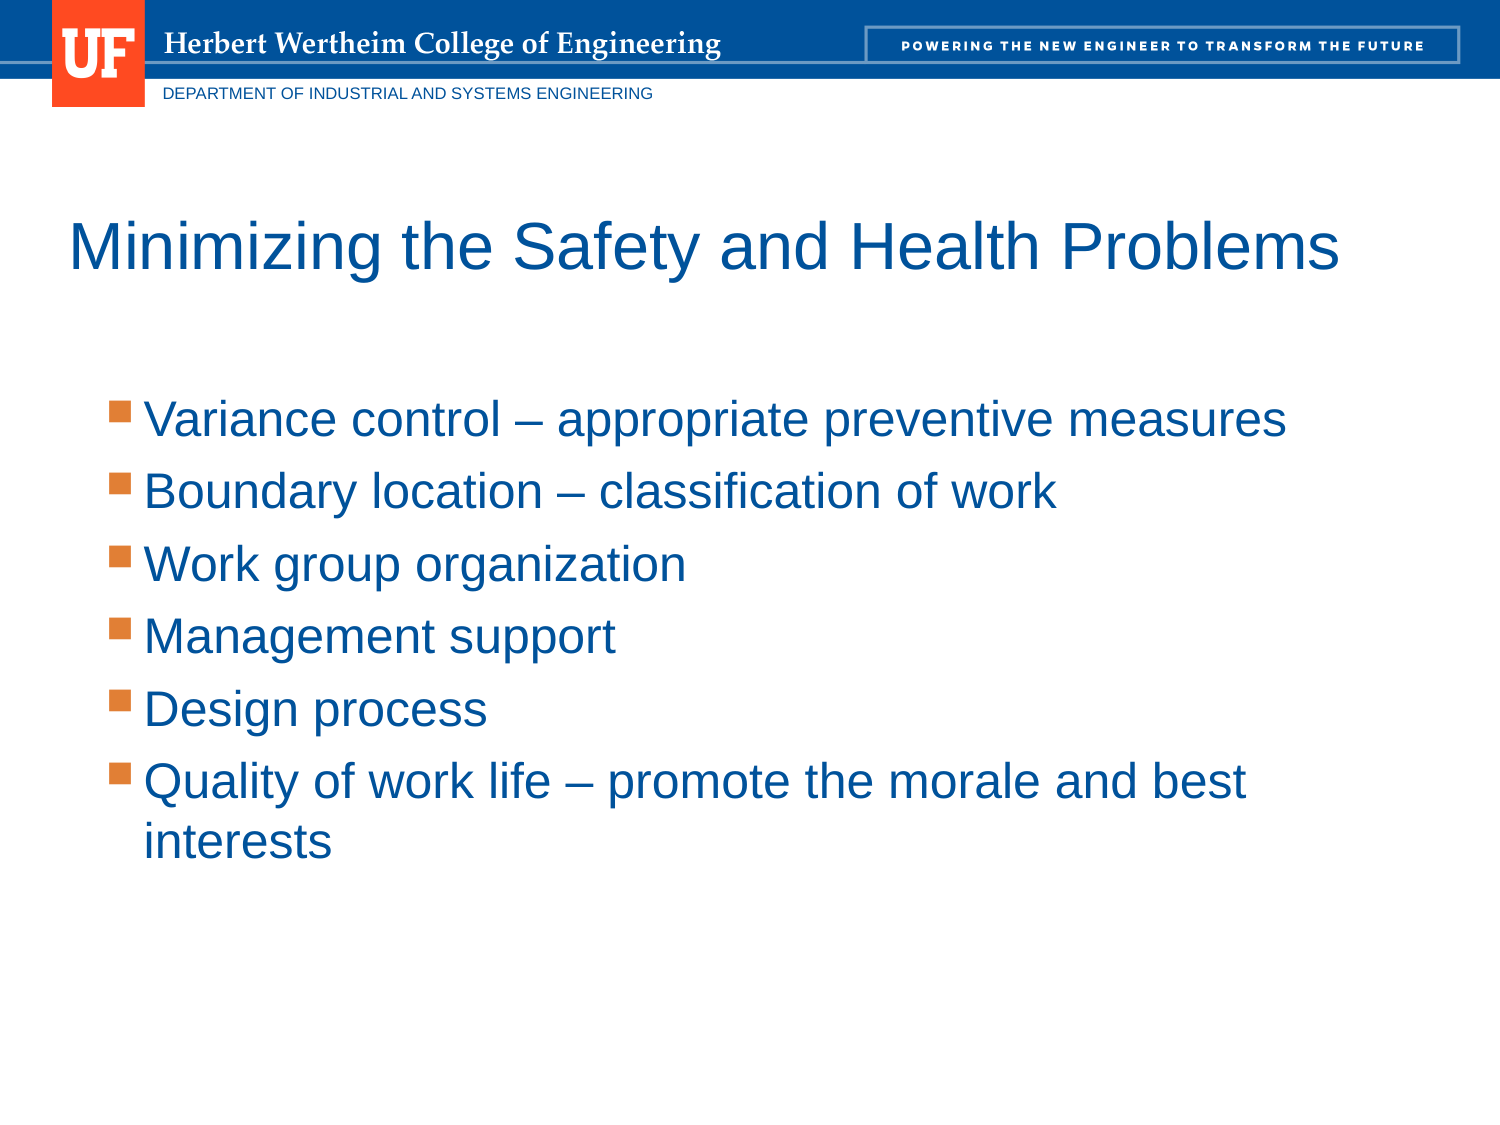

# Minimizing the Safety and Health Problems
Variance control – appropriate preventive measures
Boundary location – classification of work
Work group organization
Management support
Design process
Quality of work life – promote the morale and best interests